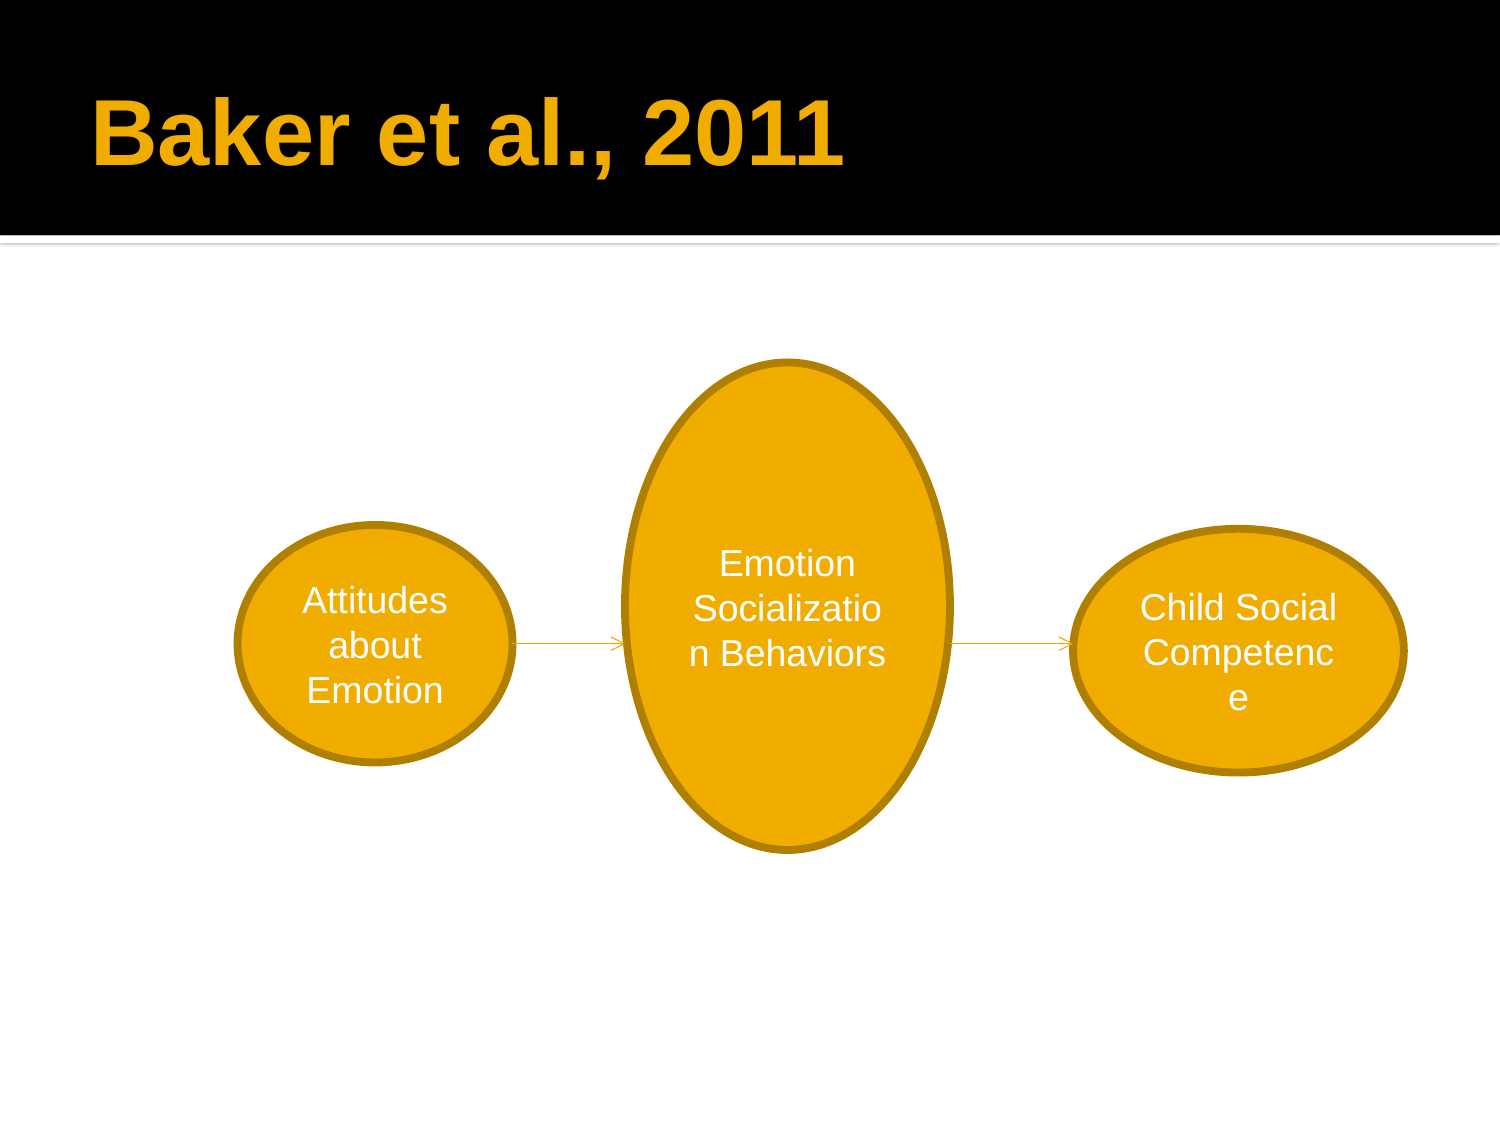

# Baker et al., 2011
Emotion Socialization Behaviors
Attitudes about Emotion
Child Social Competence